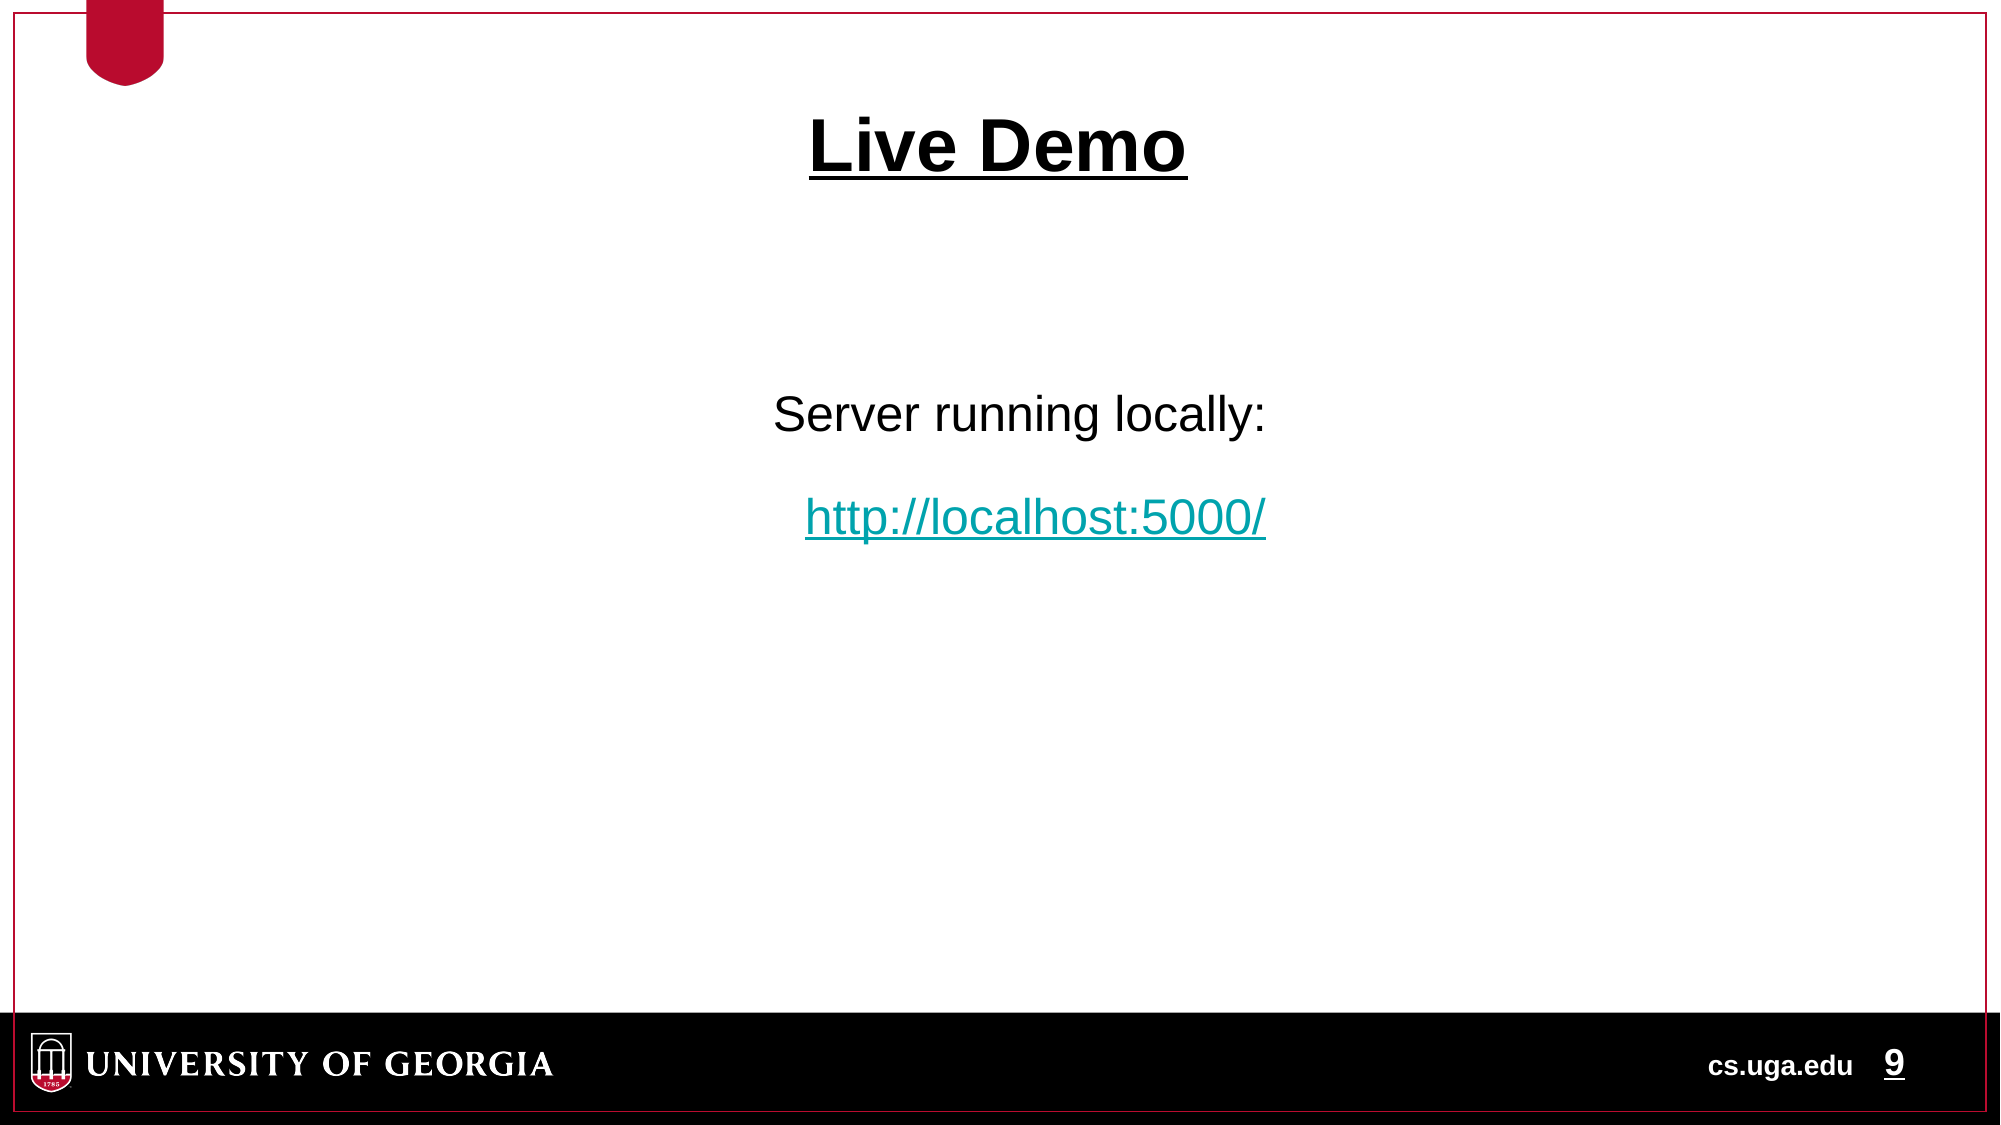

Live Demo
Server running locally:
http://localhost:5000/

cs.uga.edu